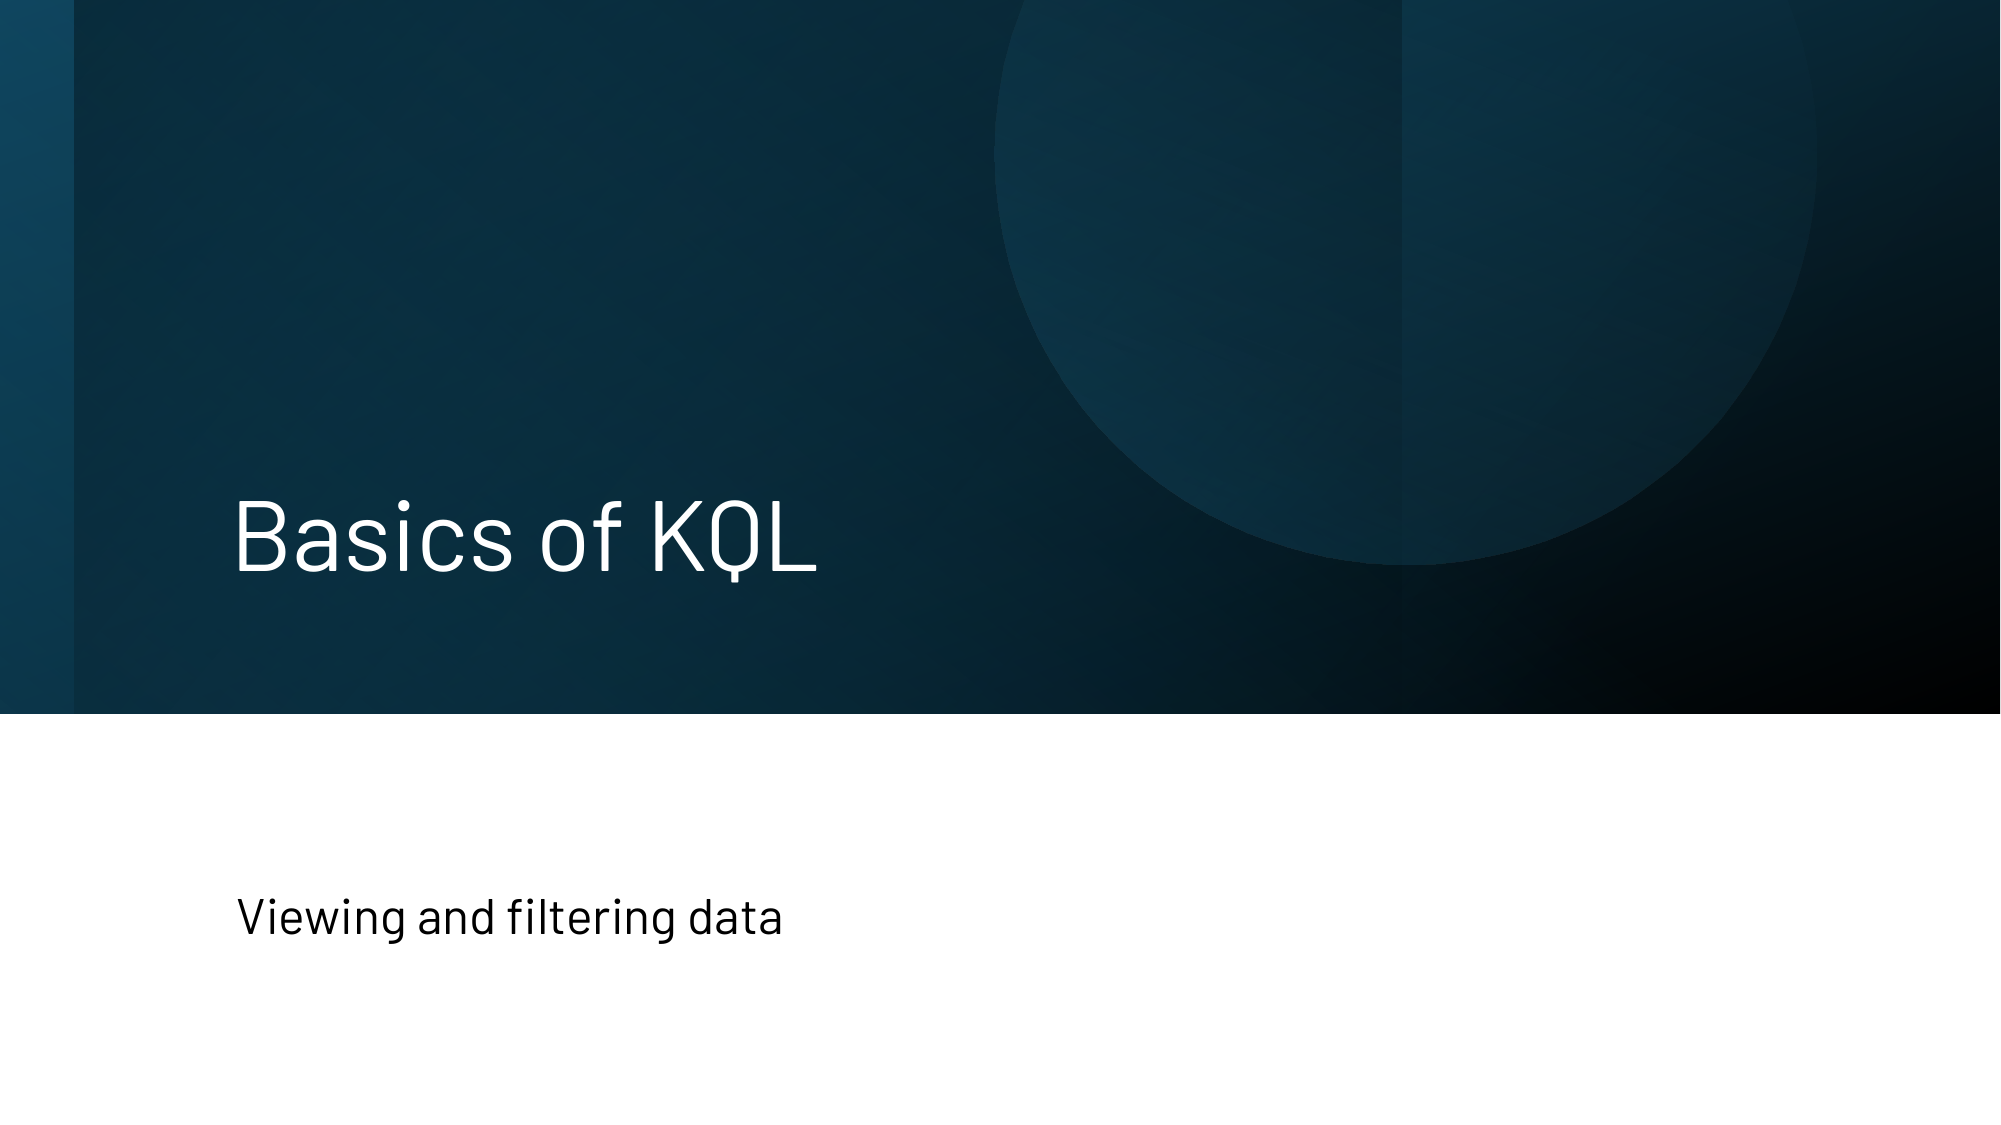

# Basics of KQL
Viewing and filtering data